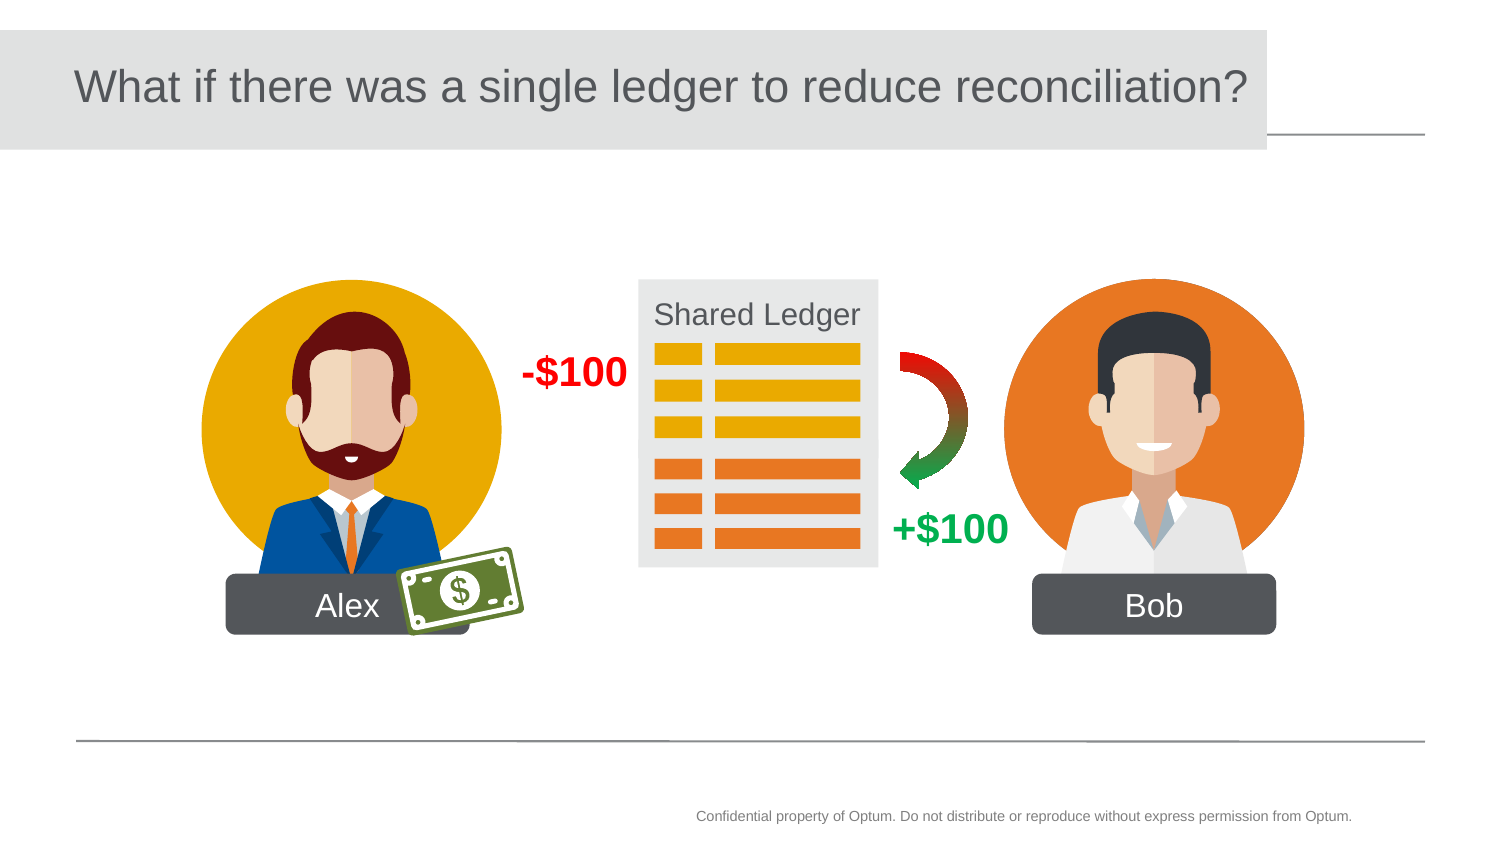

What if there was a single ledger to reduce reconciliation?

Bob

Shared Ledger

Alex

-$100

+$100